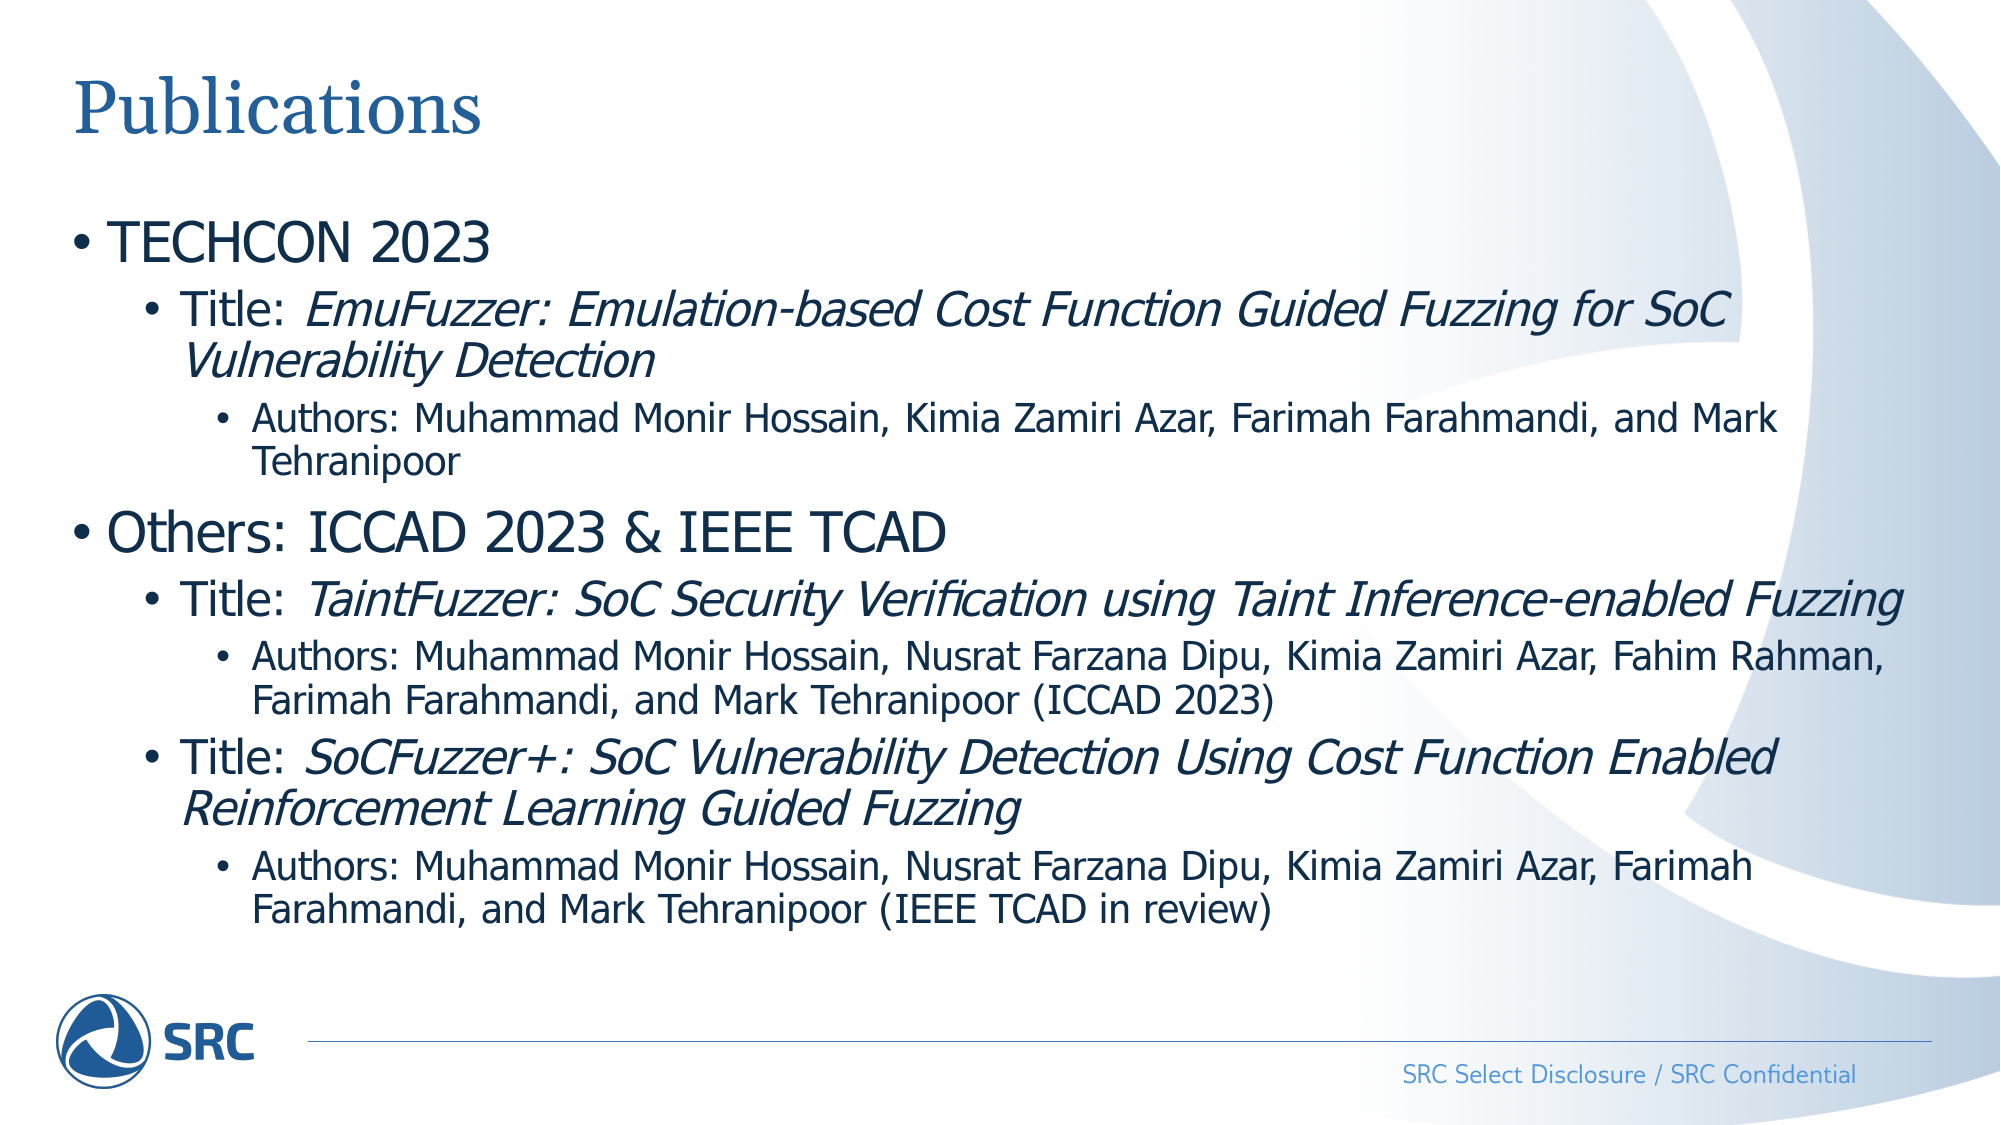

# Publications
TECHCON 2023
Title: EmuFuzzer: Emulation-based Cost Function Guided Fuzzing for SoC Vulnerability Detection
Authors: Muhammad Monir Hossain, Kimia Zamiri Azar, Farimah Farahmandi, and Mark Tehranipoor
Others: ICCAD 2023 & IEEE TCAD
Title: TaintFuzzer: SoC Security Verification using Taint Inference-enabled Fuzzing
Authors: Muhammad Monir Hossain, Nusrat Farzana Dipu, Kimia Zamiri Azar, Fahim Rahman, Farimah Farahmandi, and Mark Tehranipoor (ICCAD 2023)
Title: SoCFuzzer+: SoC Vulnerability Detection Using Cost Function Enabled Reinforcement Learning Guided Fuzzing
Authors: Muhammad Monir Hossain, Nusrat Farzana Dipu, Kimia Zamiri Azar, Farimah Farahmandi, and Mark Tehranipoor (IEEE TCAD in review)
SRC Select Disclosure / SRC Confidential